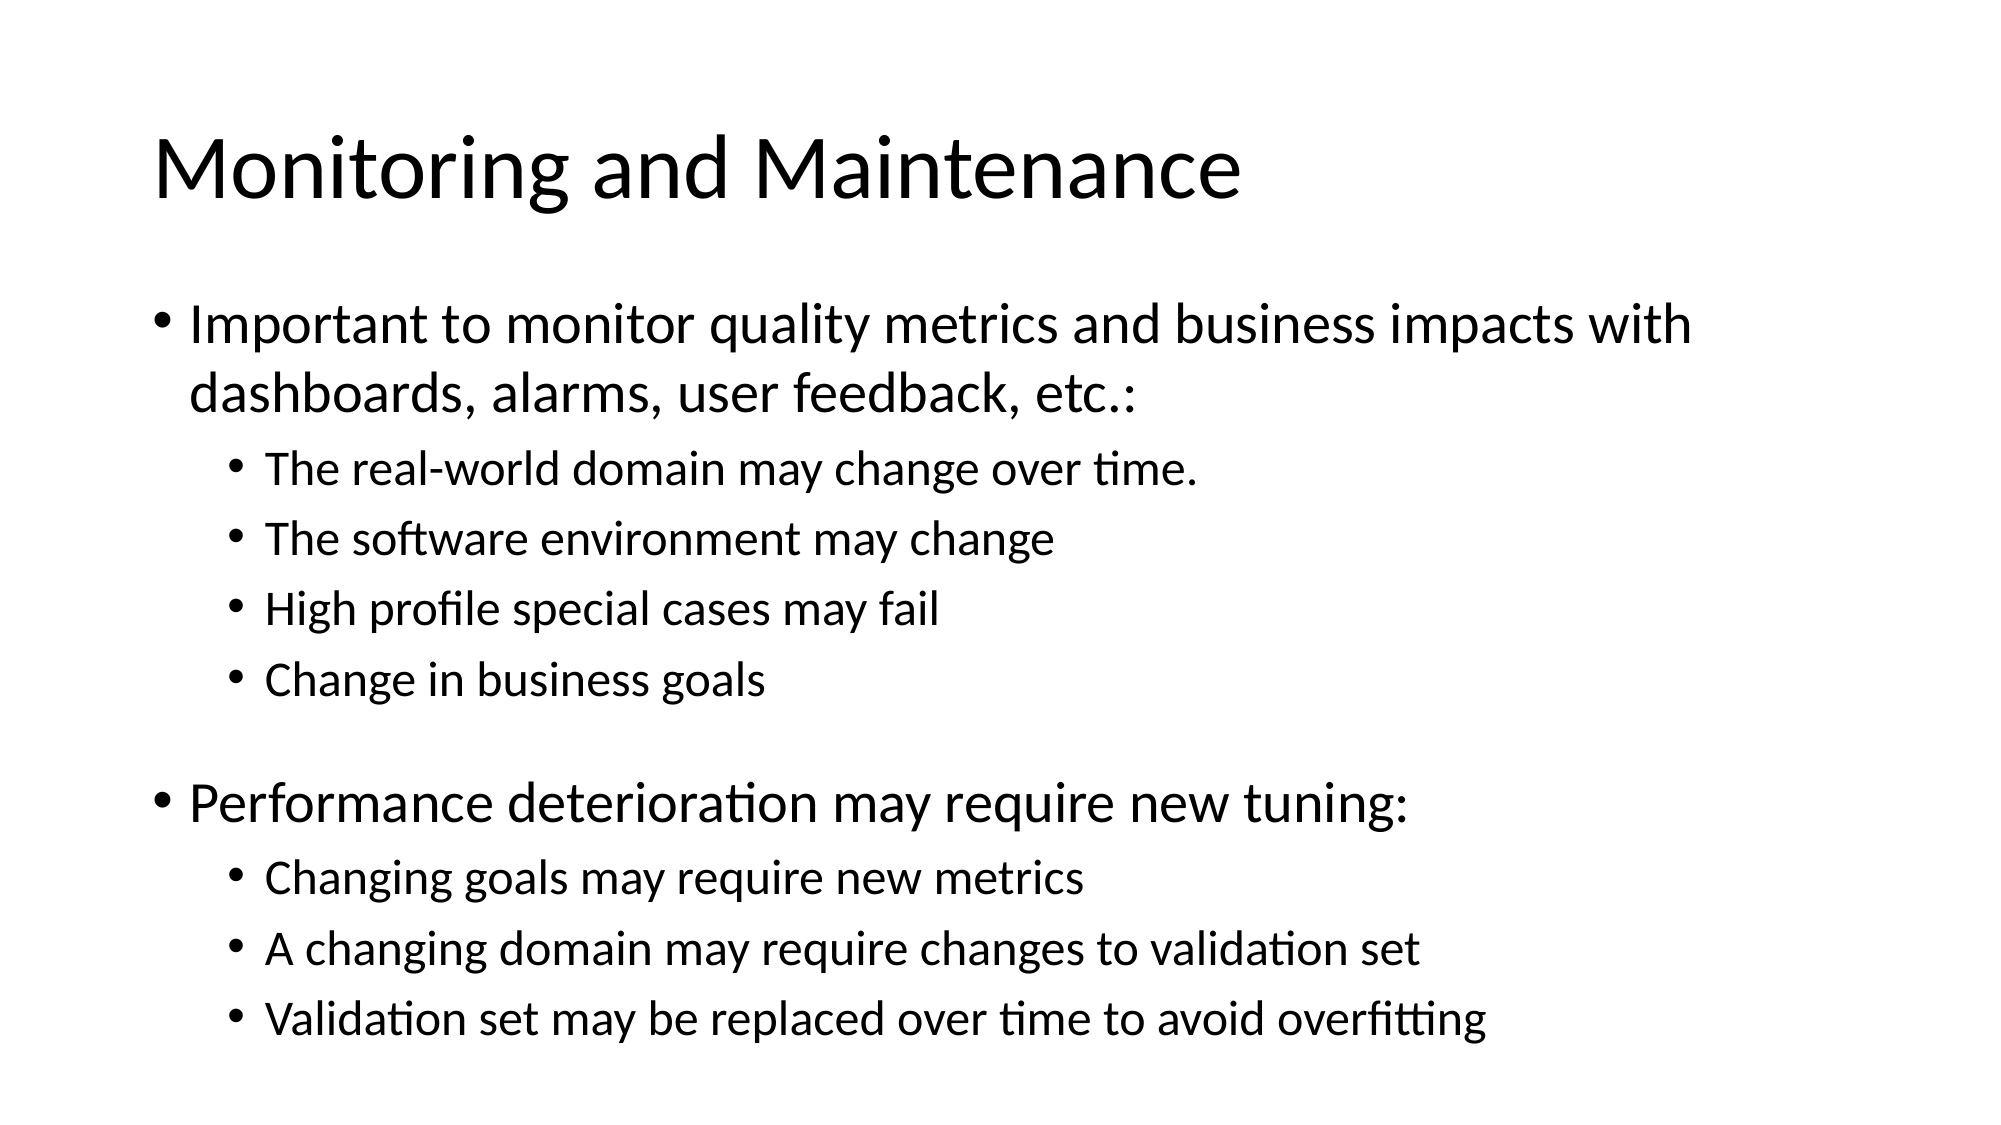

# Monitoring and Maintenance
Important to monitor quality metrics and business impacts with dashboards, alarms, user feedback, etc.:
The real-world domain may change over time.
The software environment may change
High profile special cases may fail
Change in business goals
Performance deterioration may require new tuning:
Changing goals may require new metrics
A changing domain may require changes to validation set
Validation set may be replaced over time to avoid overfitting